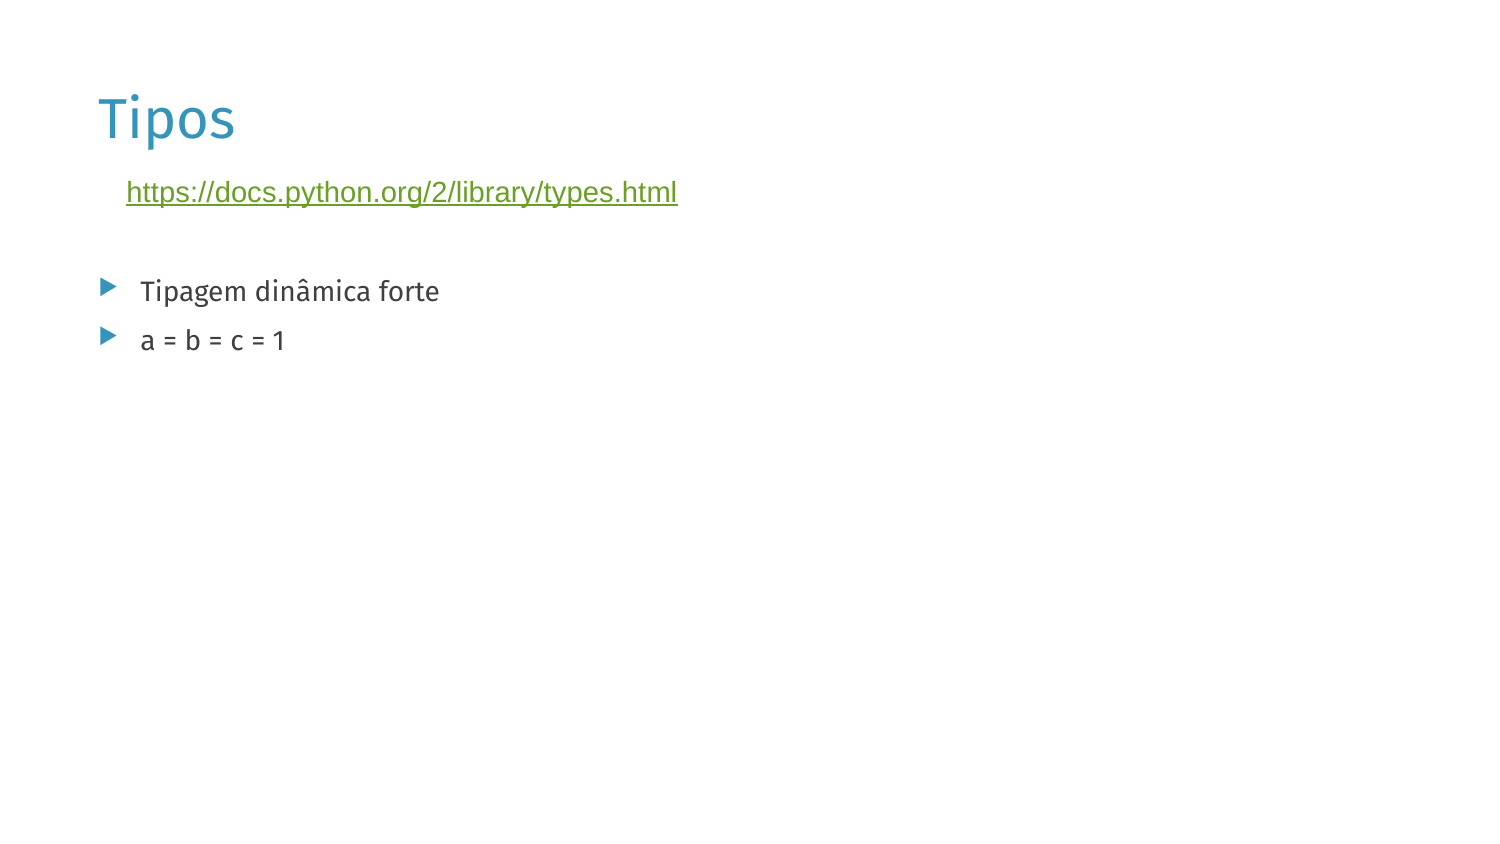

# Tipos
https://docs.python.org/2/library/types.html
Tipagem dinâmica forte
a = b = c = 1